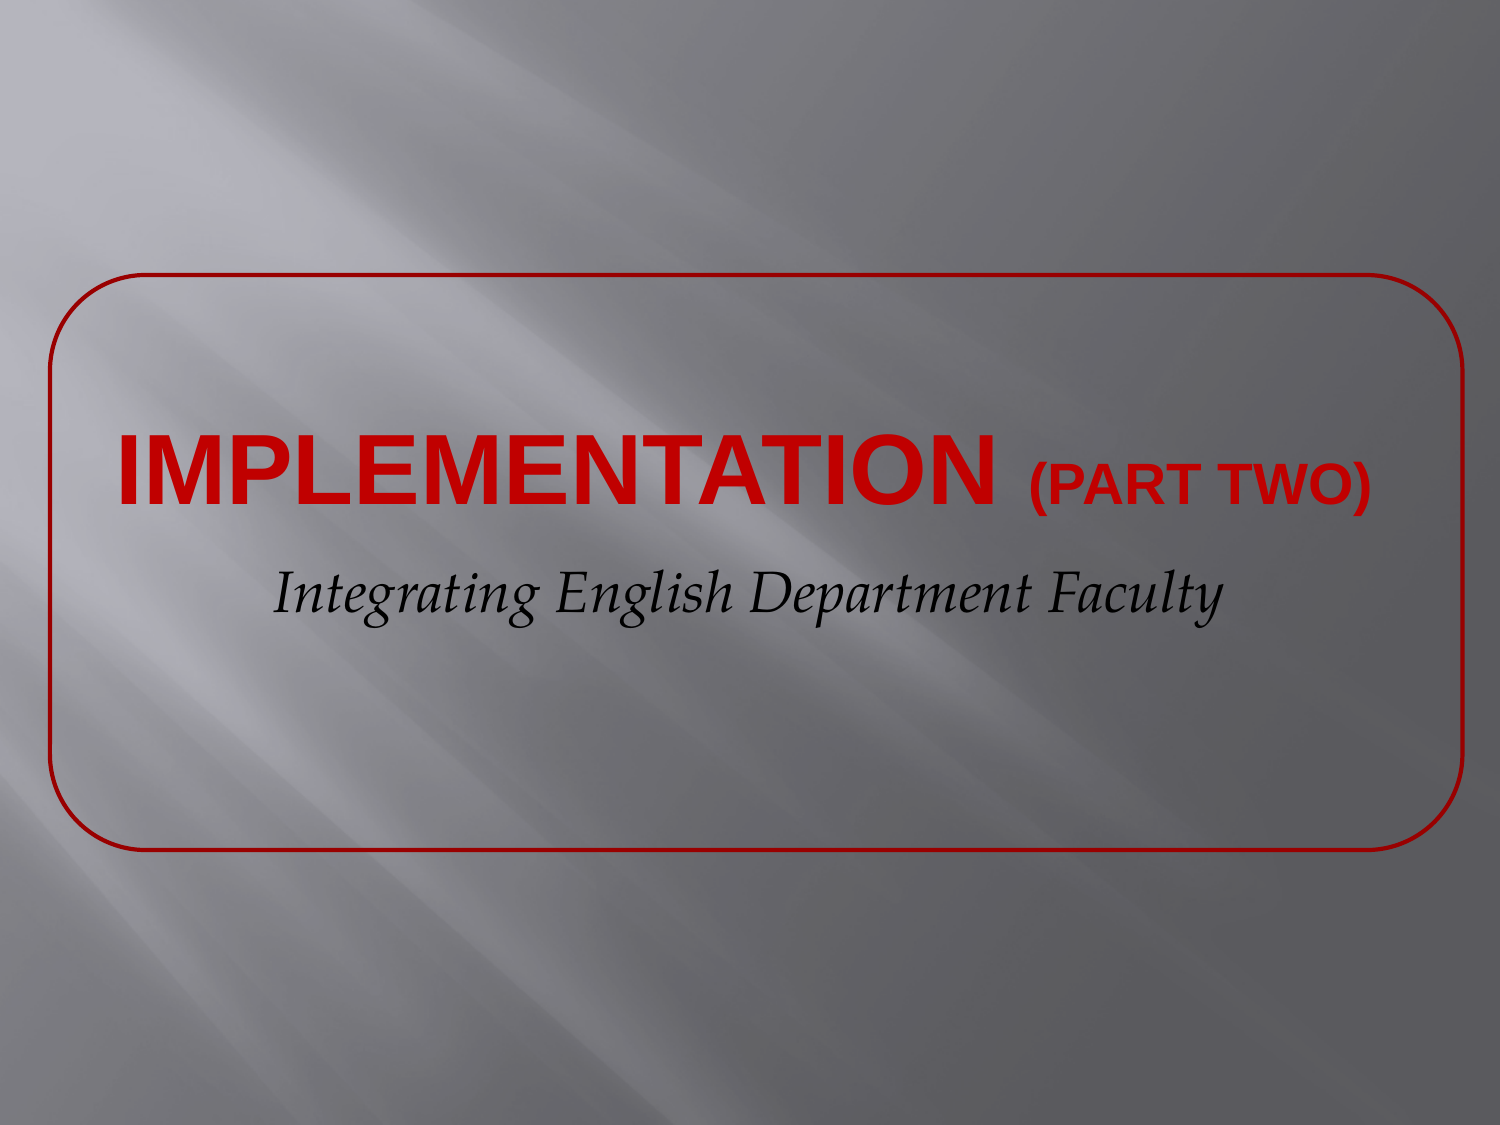

# Implementation (Part Two)

Integrating English Department Faculty